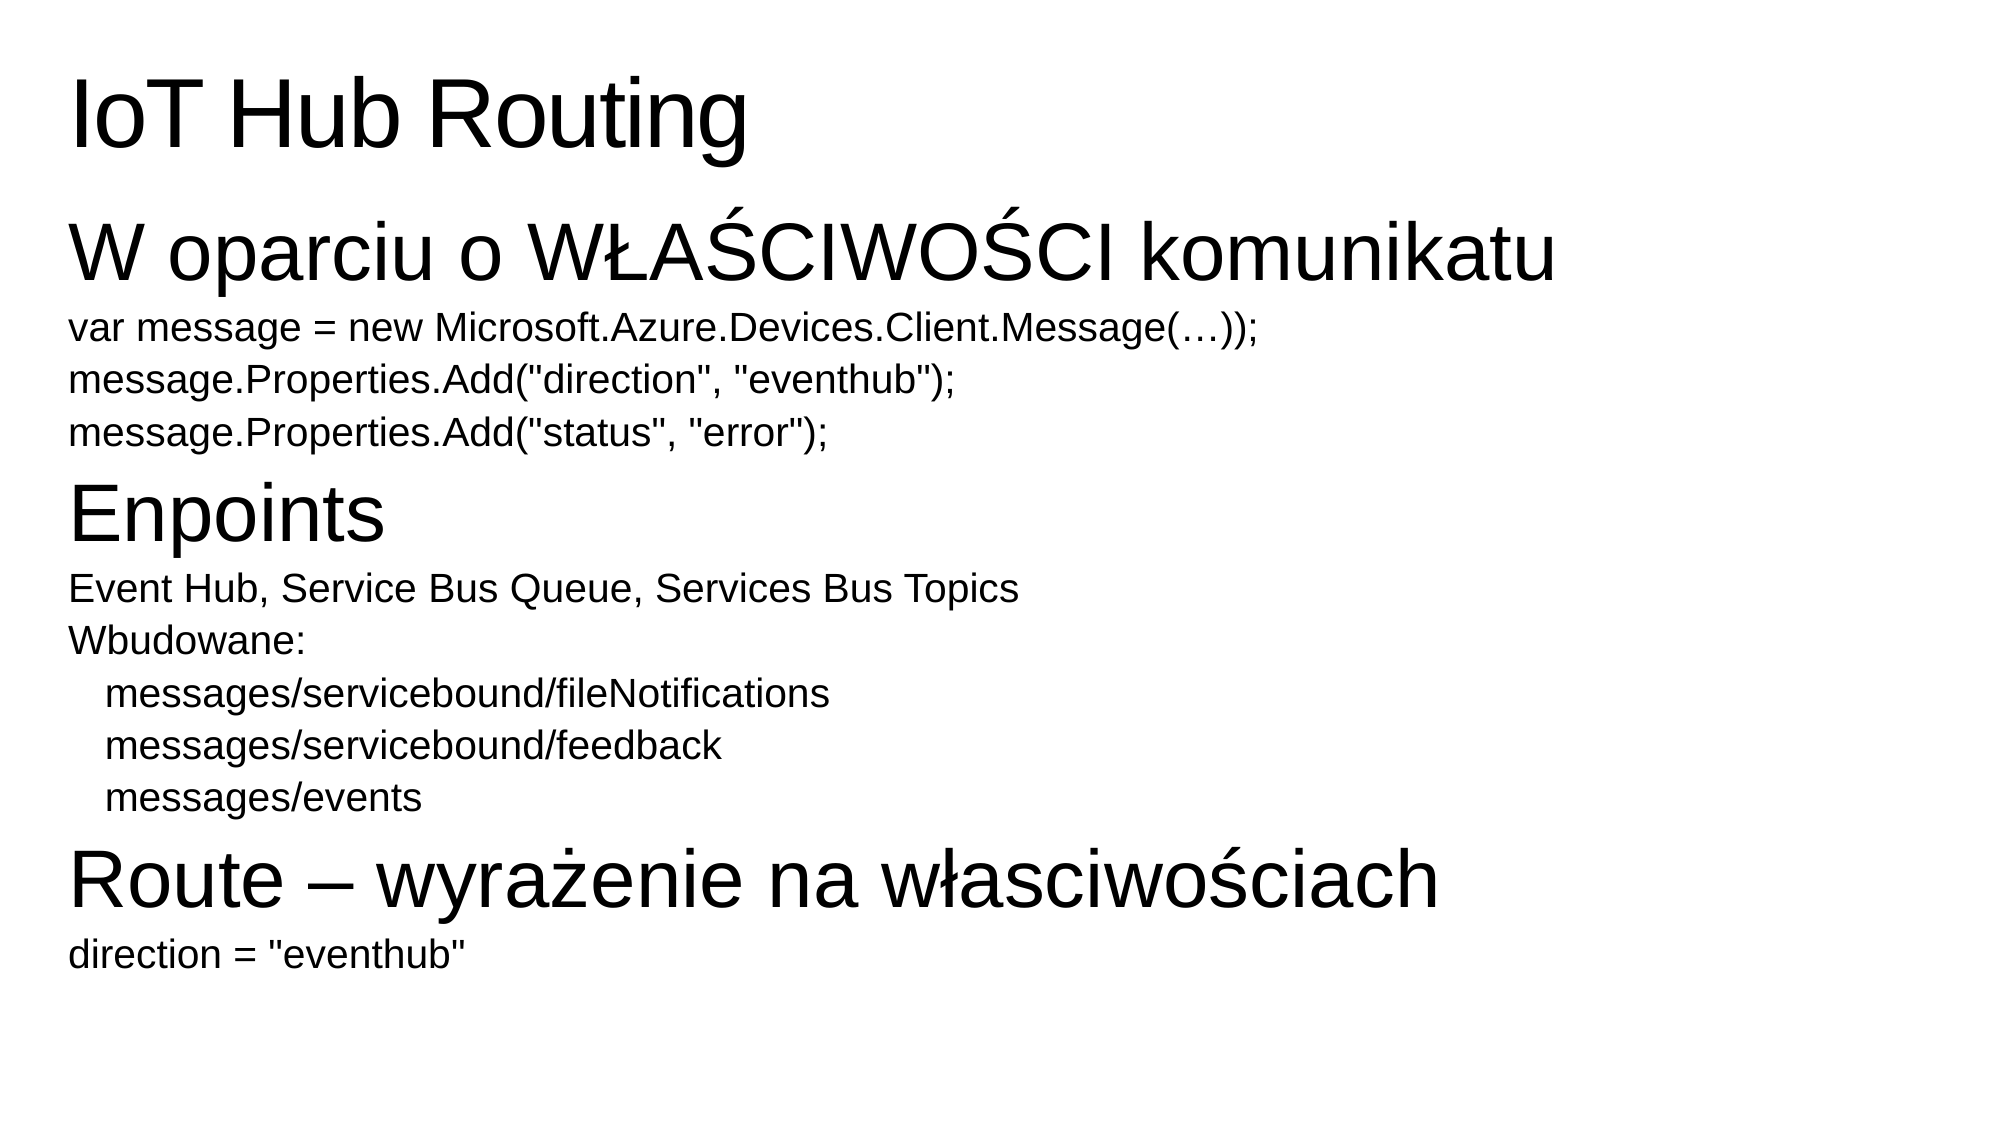

# IoT Hub Routing
W oparciu o WŁAŚCIWOŚCI komunikatu
var message = new Microsoft.Azure.Devices.Client.Message(…));
message.Properties.Add("direction", "eventhub");
message.Properties.Add("status", "error");
Enpoints
Event Hub, Service Bus Queue, Services Bus Topics
Wbudowane:
messages/servicebound/fileNotifications
messages/servicebound/feedback
messages/events
Route – wyrażenie na własciwościach
direction = "eventhub"